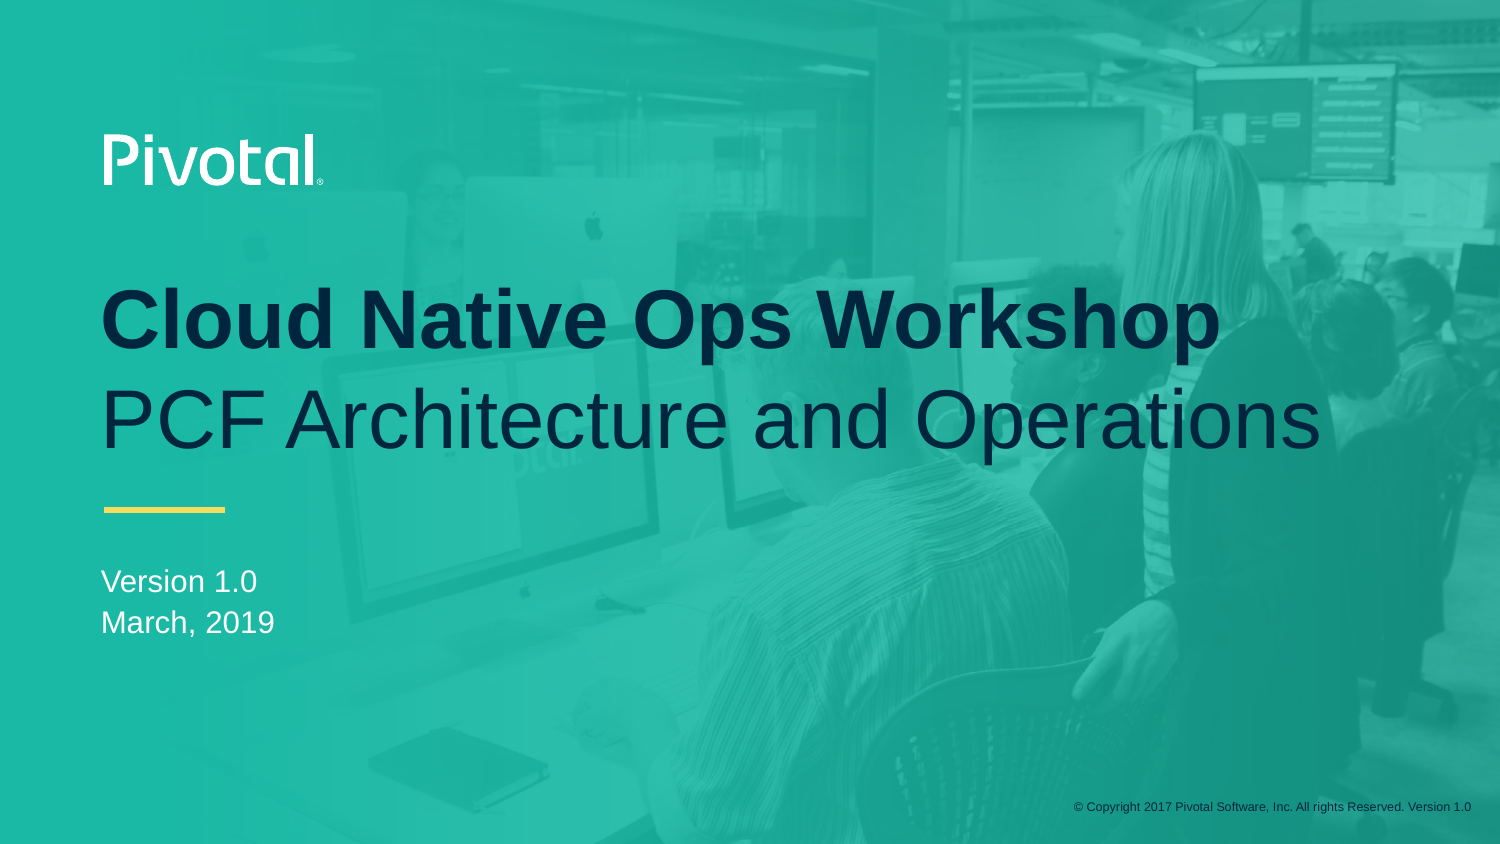

# Cloud Native Ops Workshop
PCF Architecture and Operations
Version 1.0
March, 2019